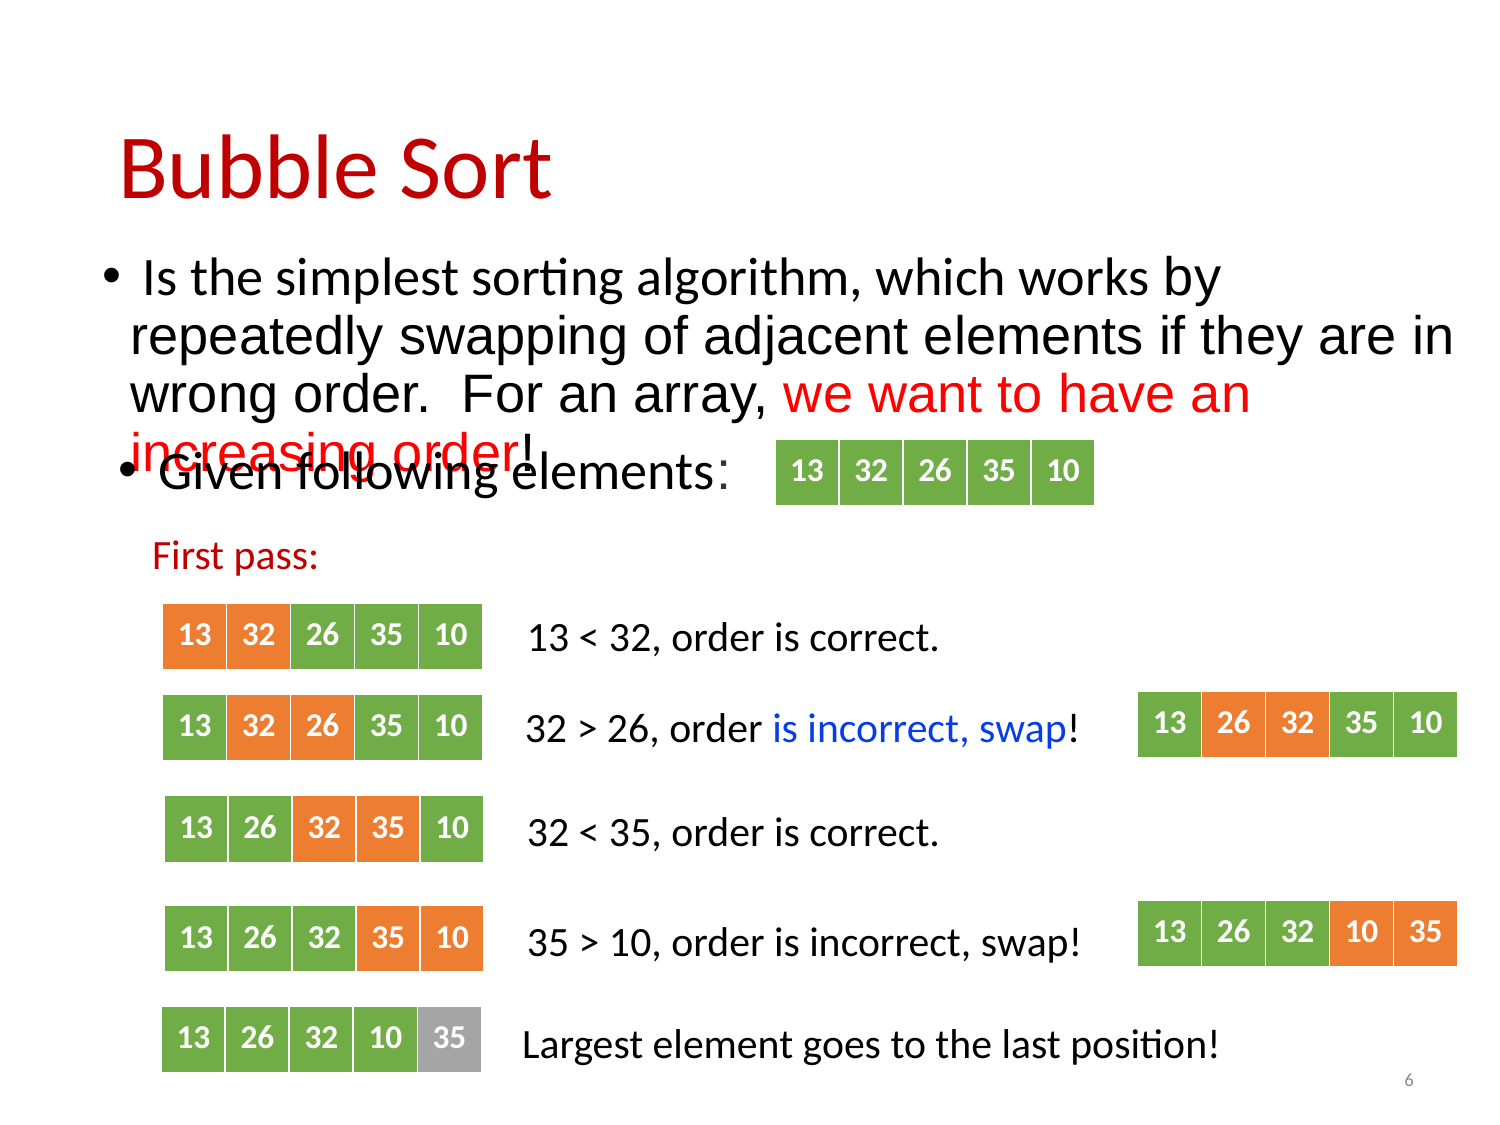

# Bubble Sort
 Is the simplest sorting algorithm, which works by repeatedly swapping of adjacent elements if they are in wrong order.  For an array, we want to have an increasing order!

 Given following elements:

| 13 | 32 | 26 | 35 | 10 |
| --- | --- | --- | --- | --- |
First pass:
13 < 32, order is correct.
| 13 | 32 | 26 | 35 | 10 |
| --- | --- | --- | --- | --- |
| 13 | 26 | 32 | 35 | 10 |
| --- | --- | --- | --- | --- |
32 > 26, order is incorrect, swap!
| 13 | 32 | 26 | 35 | 10 |
| --- | --- | --- | --- | --- |
| 13 | 26 | 32 | 35 | 10 |
| --- | --- | --- | --- | --- |
32 < 35, order is correct.
| 13 | 26 | 32 | 10 | 35 |
| --- | --- | --- | --- | --- |
| 13 | 26 | 32 | 35 | 10 |
| --- | --- | --- | --- | --- |
35 > 10, order is incorrect, swap!
| 13 | 26 | 32 | 10 | 35 |
| --- | --- | --- | --- | --- |
Largest element goes to the last position!
6